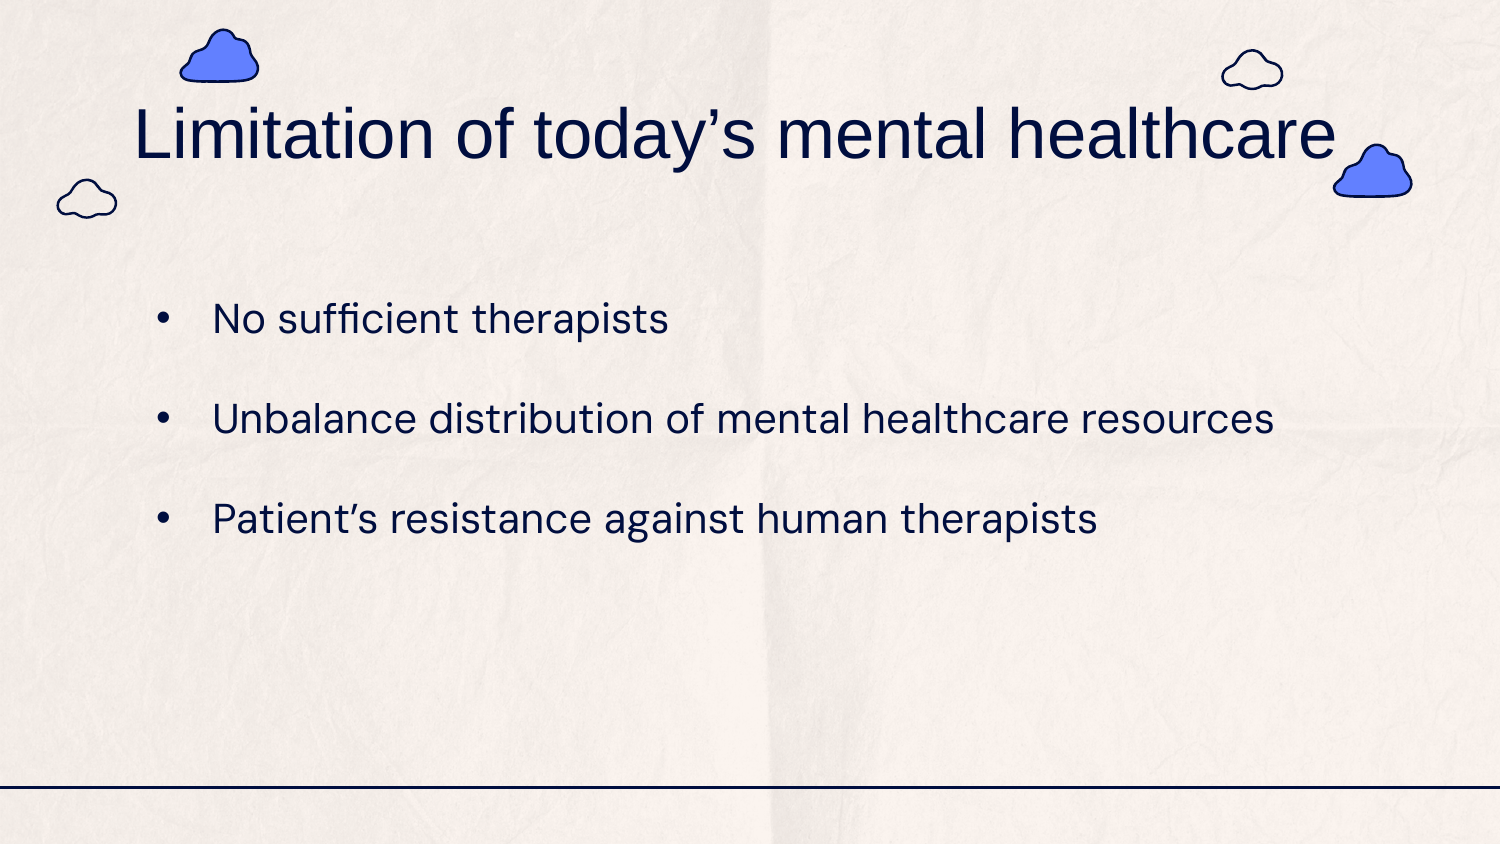

Limitation of today’s mental healthcare
No sufficient therapists

Unbalance distribution of mental healthcare resources

Patient’s resistance against human therapists